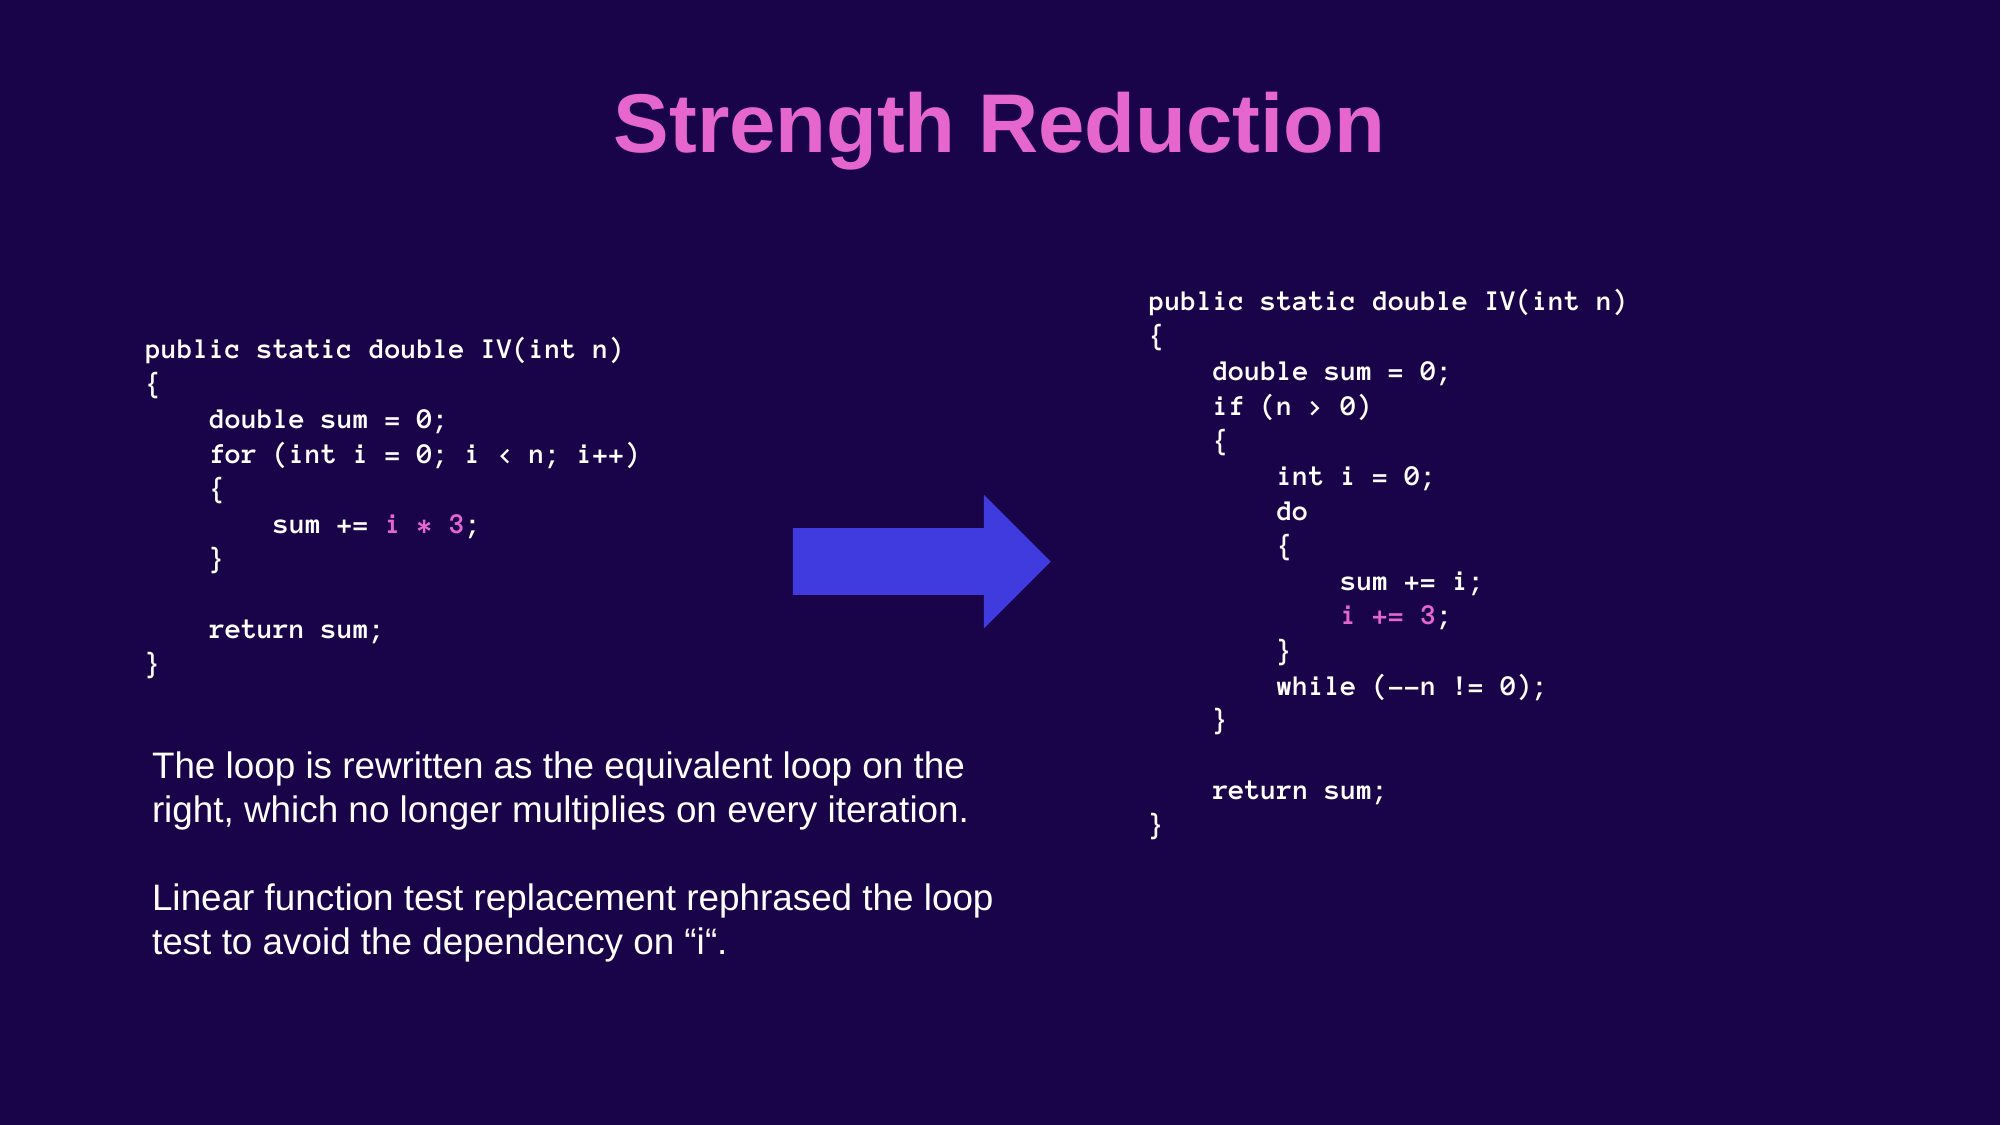

# Strength Reduction
public static double IV(int n)
{
    double sum = 0;
    if (n > 0)
    {
        int i = 0;
        do
        {
            sum += i;
            i += 3;
        }
        while (--n != 0);
    }

    return sum;
}
public static double IV(int n)
{
    double sum = 0;
    for (int i = 0; i < n; i++)
    {
        sum += i * 3;
    }

    return sum;
}

The loop is rewritten as the equivalent loop on the right, which no longer multiplies on every iteration.
Linear function test replacement rephrased the loop test to avoid the dependency on “i“.